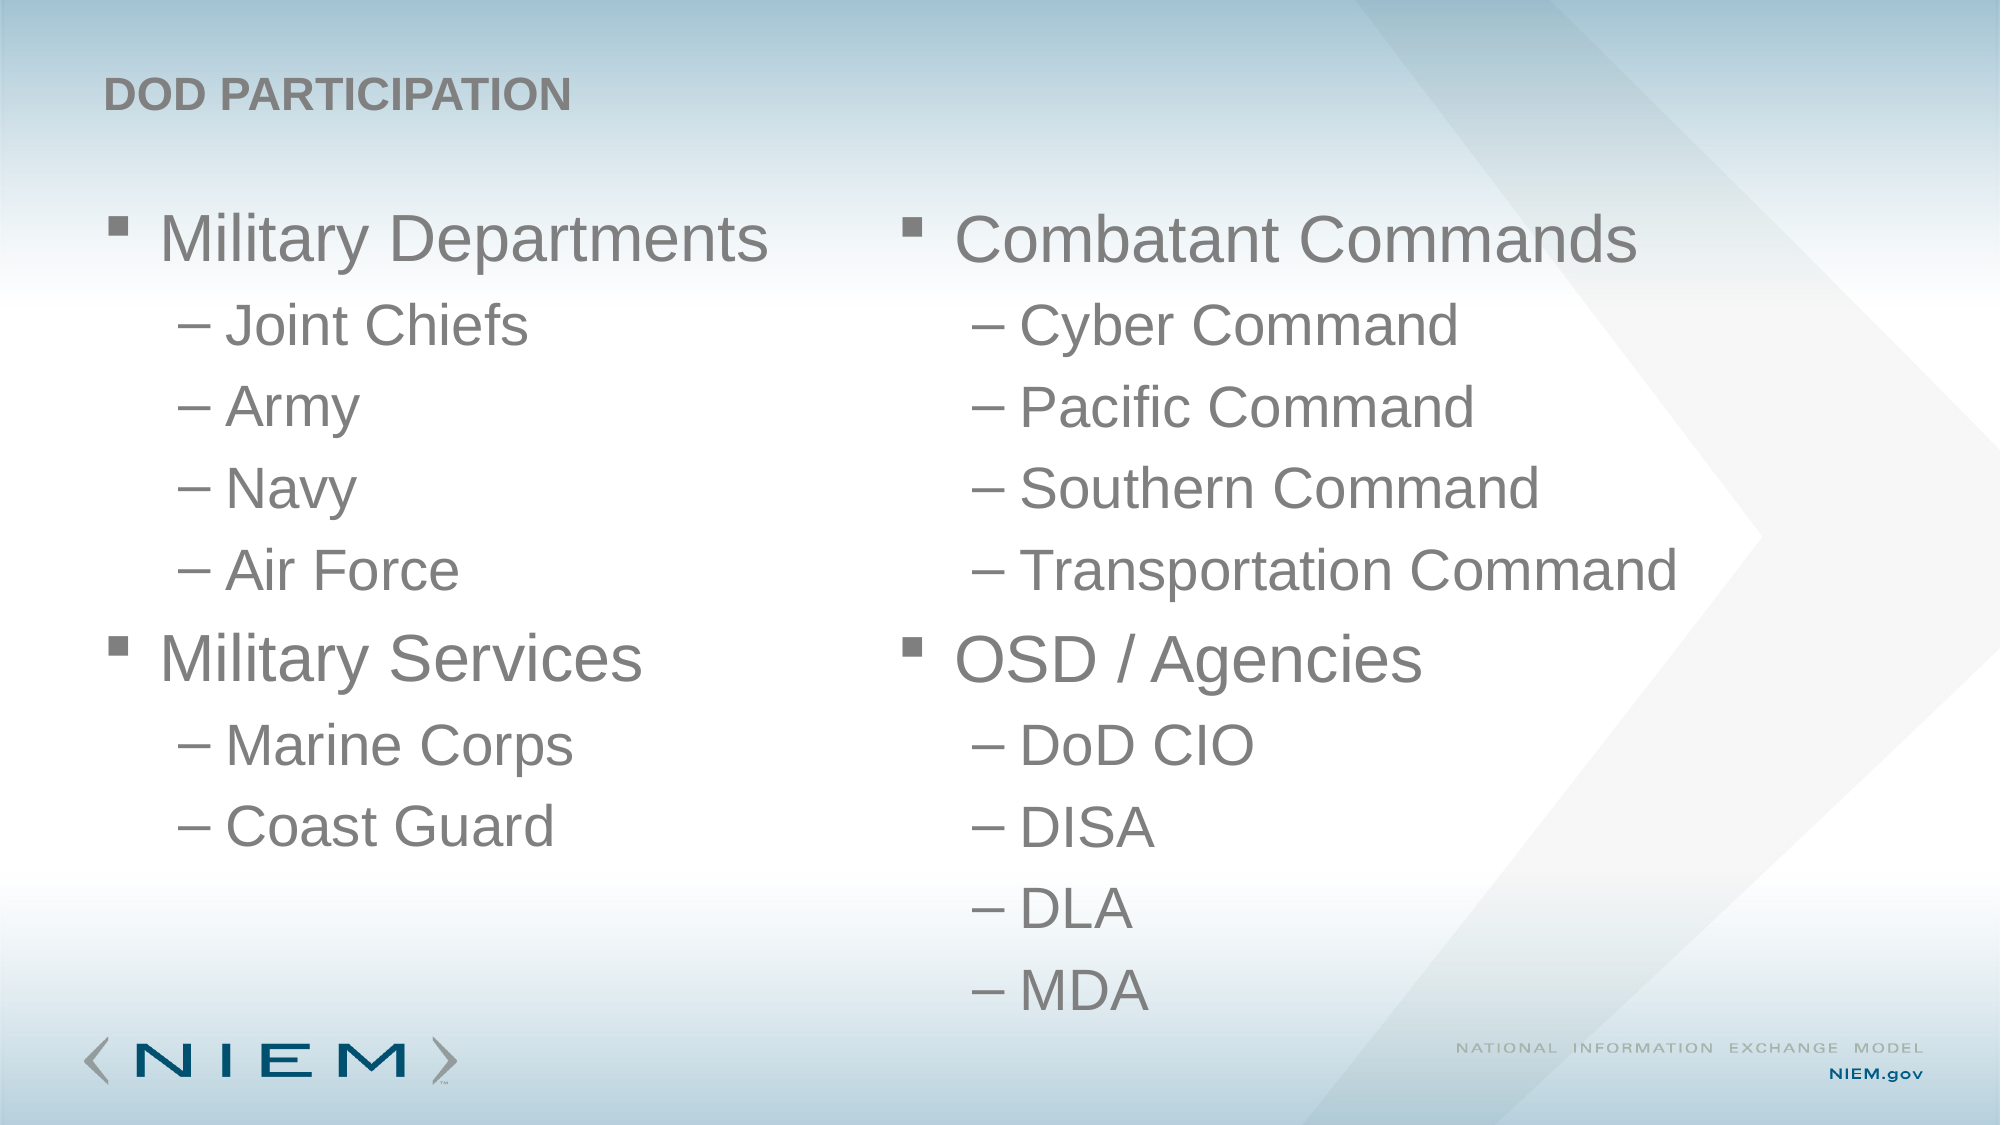

# Dod participation
Military Departments
Joint Chiefs
Army
Navy
Air Force
Military Services
Marine Corps
Coast Guard

Combatant Commands
Cyber Command
Pacific Command
Southern Command
Transportation Command
OSD / Agencies
DoD CIO
DISA
DLA
MDA